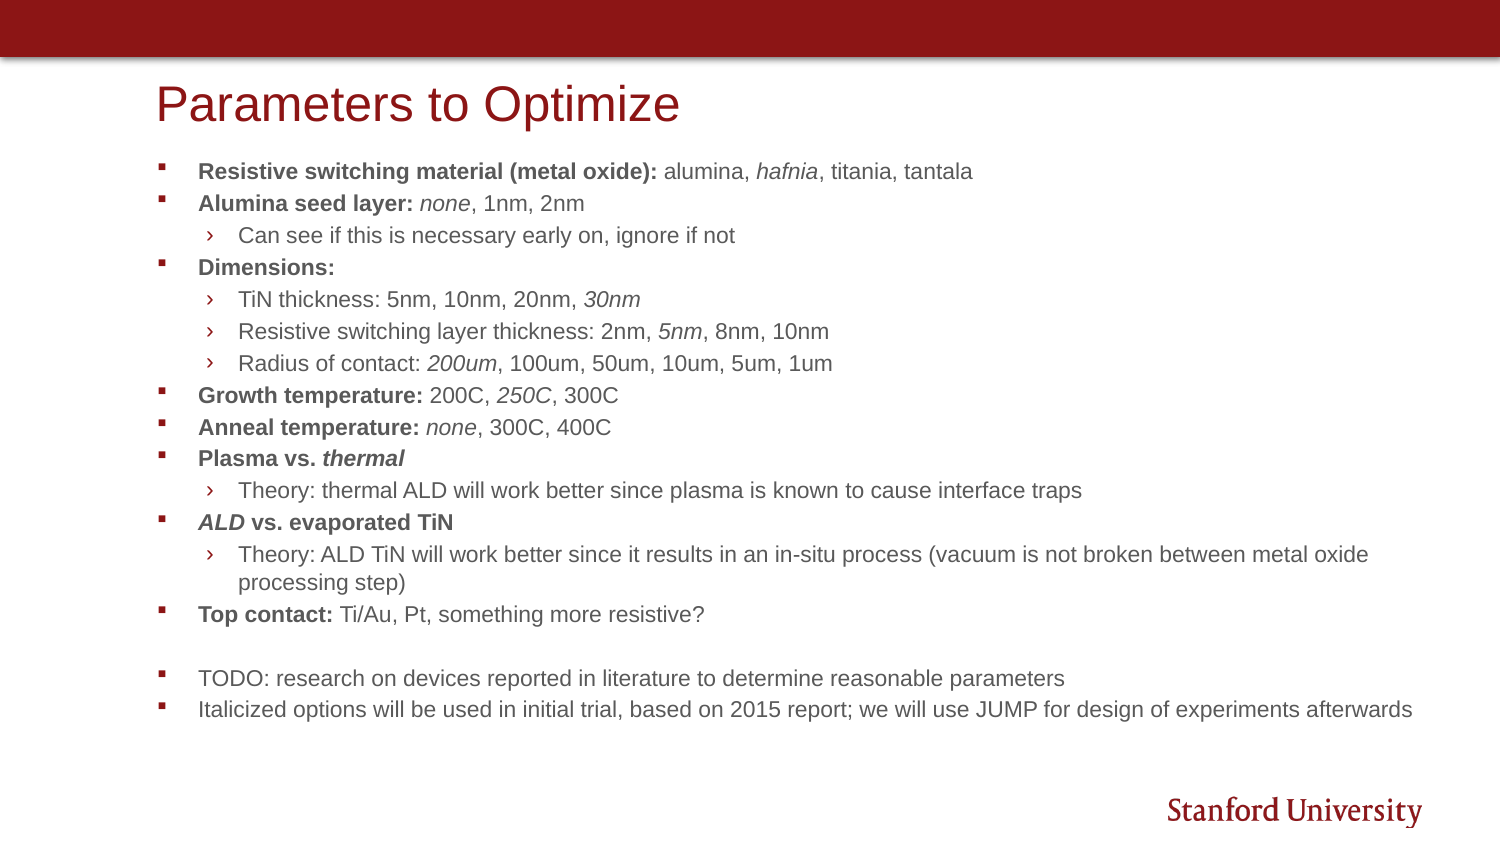

# Parameters to Optimize
Resistive switching material (metal oxide): alumina, hafnia, titania, tantala
Alumina seed layer: none, 1nm, 2nm
Can see if this is necessary early on, ignore if not
Dimensions:
TiN thickness: 5nm, 10nm, 20nm, 30nm
Resistive switching layer thickness: 2nm, 5nm, 8nm, 10nm
Radius of contact: 200um, 100um, 50um, 10um, 5um, 1um
Growth temperature: 200C, 250C, 300C
Anneal temperature: none, 300C, 400C
Plasma vs. thermal
Theory: thermal ALD will work better since plasma is known to cause interface traps
ALD vs. evaporated TiN
Theory: ALD TiN will work better since it results in an in-situ process (vacuum is not broken between metal oxide processing step)
Top contact: Ti/Au, Pt, something more resistive?

TODO: research on devices reported in literature to determine reasonable parameters
Italicized options will be used in initial trial, based on 2015 report; we will use JUMP for design of experiments afterwards